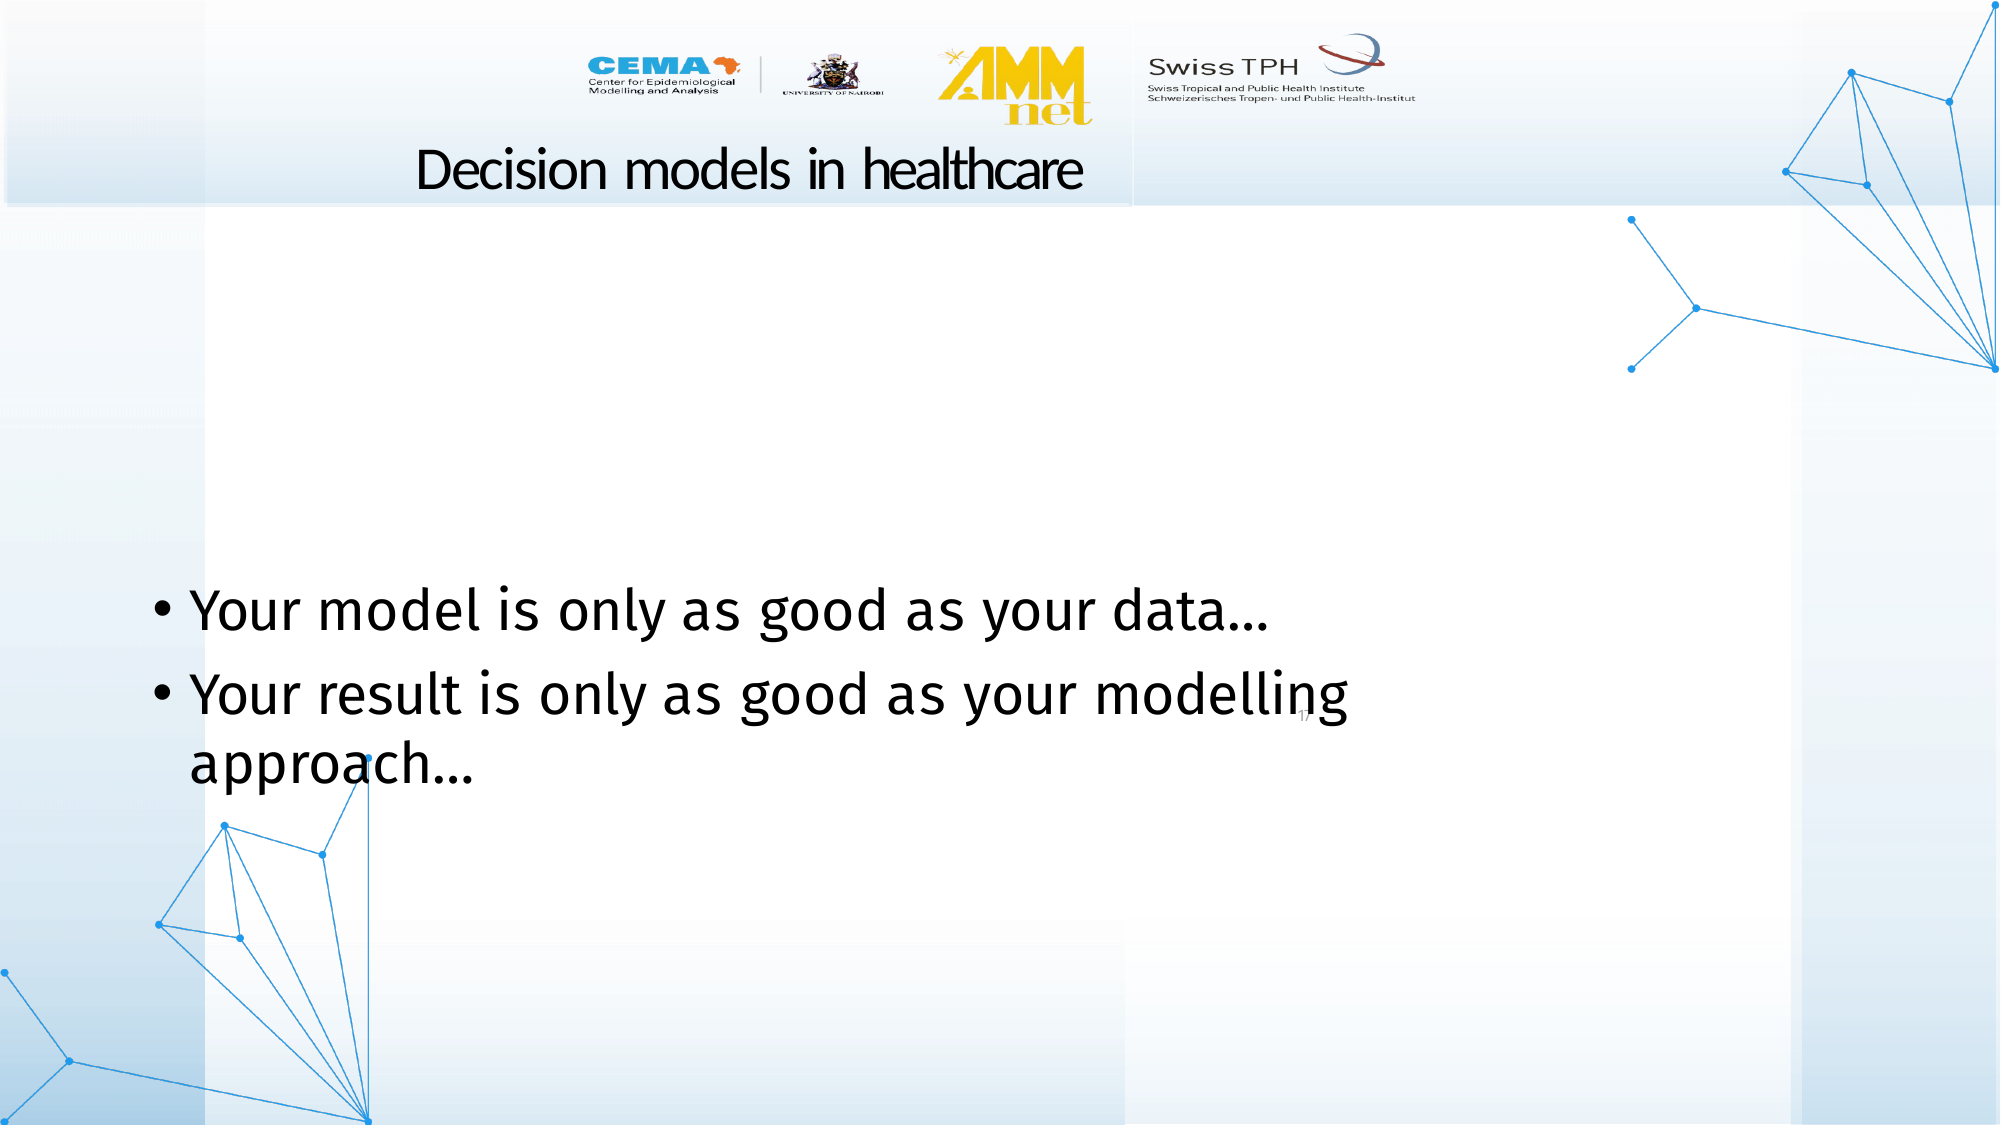

# Decision models in healthcare
Your model is only as good as your data…
Your result is only as good as your modelling approach…
17